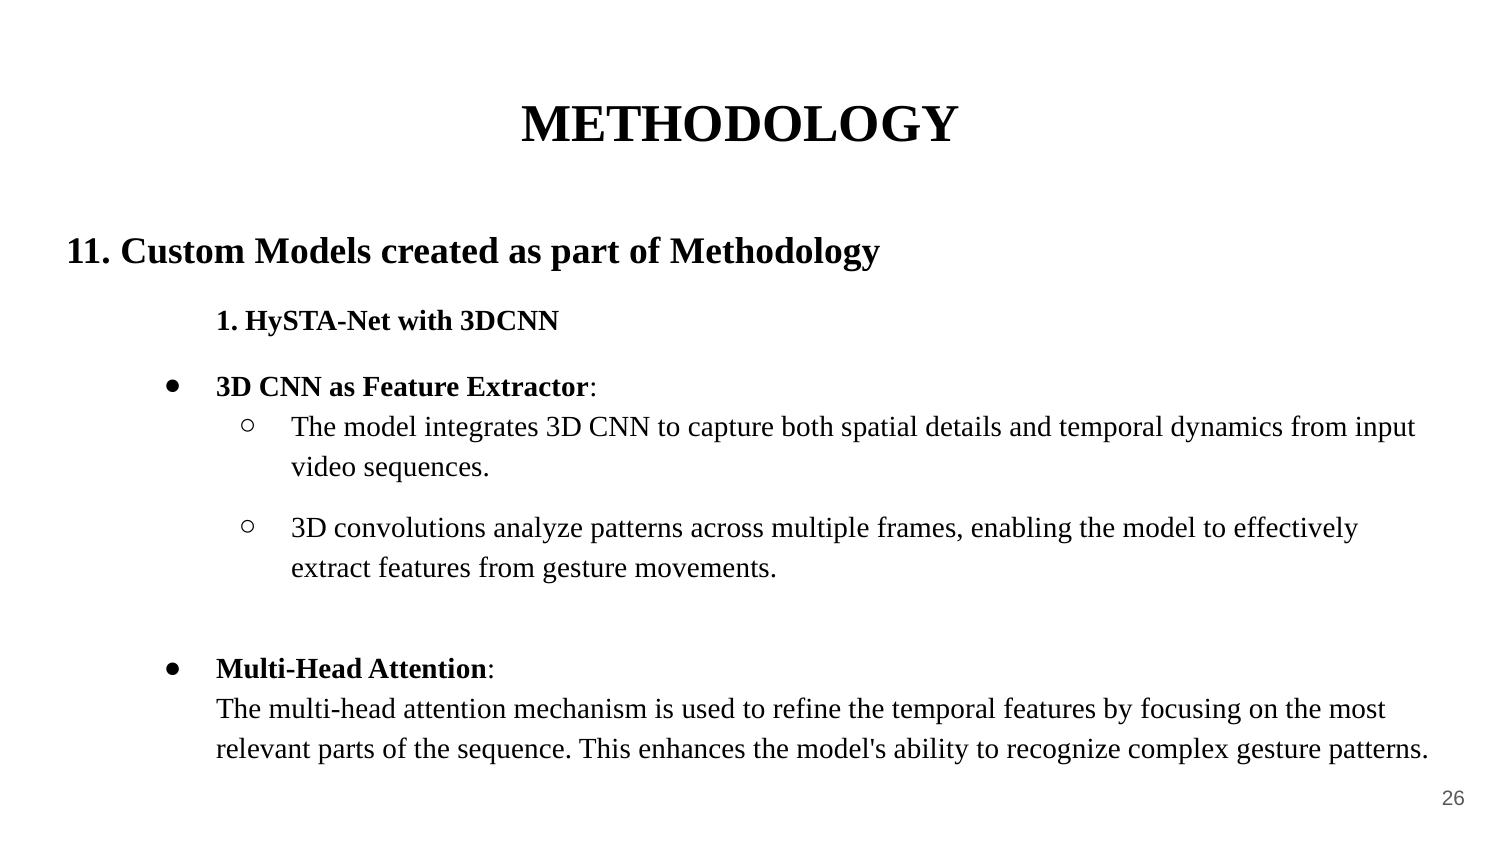

# METHODOLOGY

11. Custom Models created as part of Methodology
	1. HySTA-Net with 3DCNN
3D CNN as Feature Extractor:
The model integrates 3D CNN to capture both spatial details and temporal dynamics from input video sequences.
3D convolutions analyze patterns across multiple frames, enabling the model to effectively extract features from gesture movements.
Multi-Head Attention:
The multi-head attention mechanism is used to refine the temporal features by focusing on the most  relevant parts of the sequence. This enhances the model's ability to recognize complex gesture patterns.

26